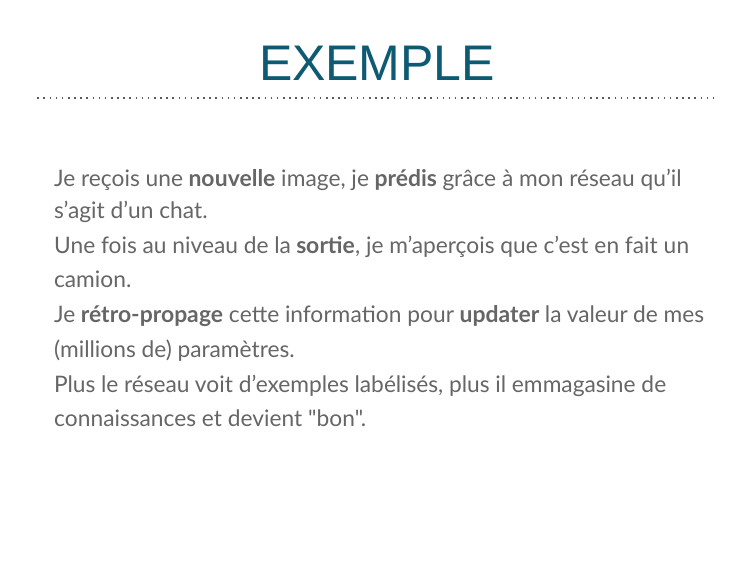

# EXEMPLE
Je reçois une nouvelle image, je prédis grâce à mon réseau qu’il
s’agit d’un chat.
Une fois au niveau de la sortie, je m’aperçois que c’est en fait un
camion.
Je rétro-propage cette information pour updater la valeur de mes
(millions de) paramètres.
Plus le réseau voit d’exemples labélisés, plus il emmagasine de
connaissances et devient "bon".